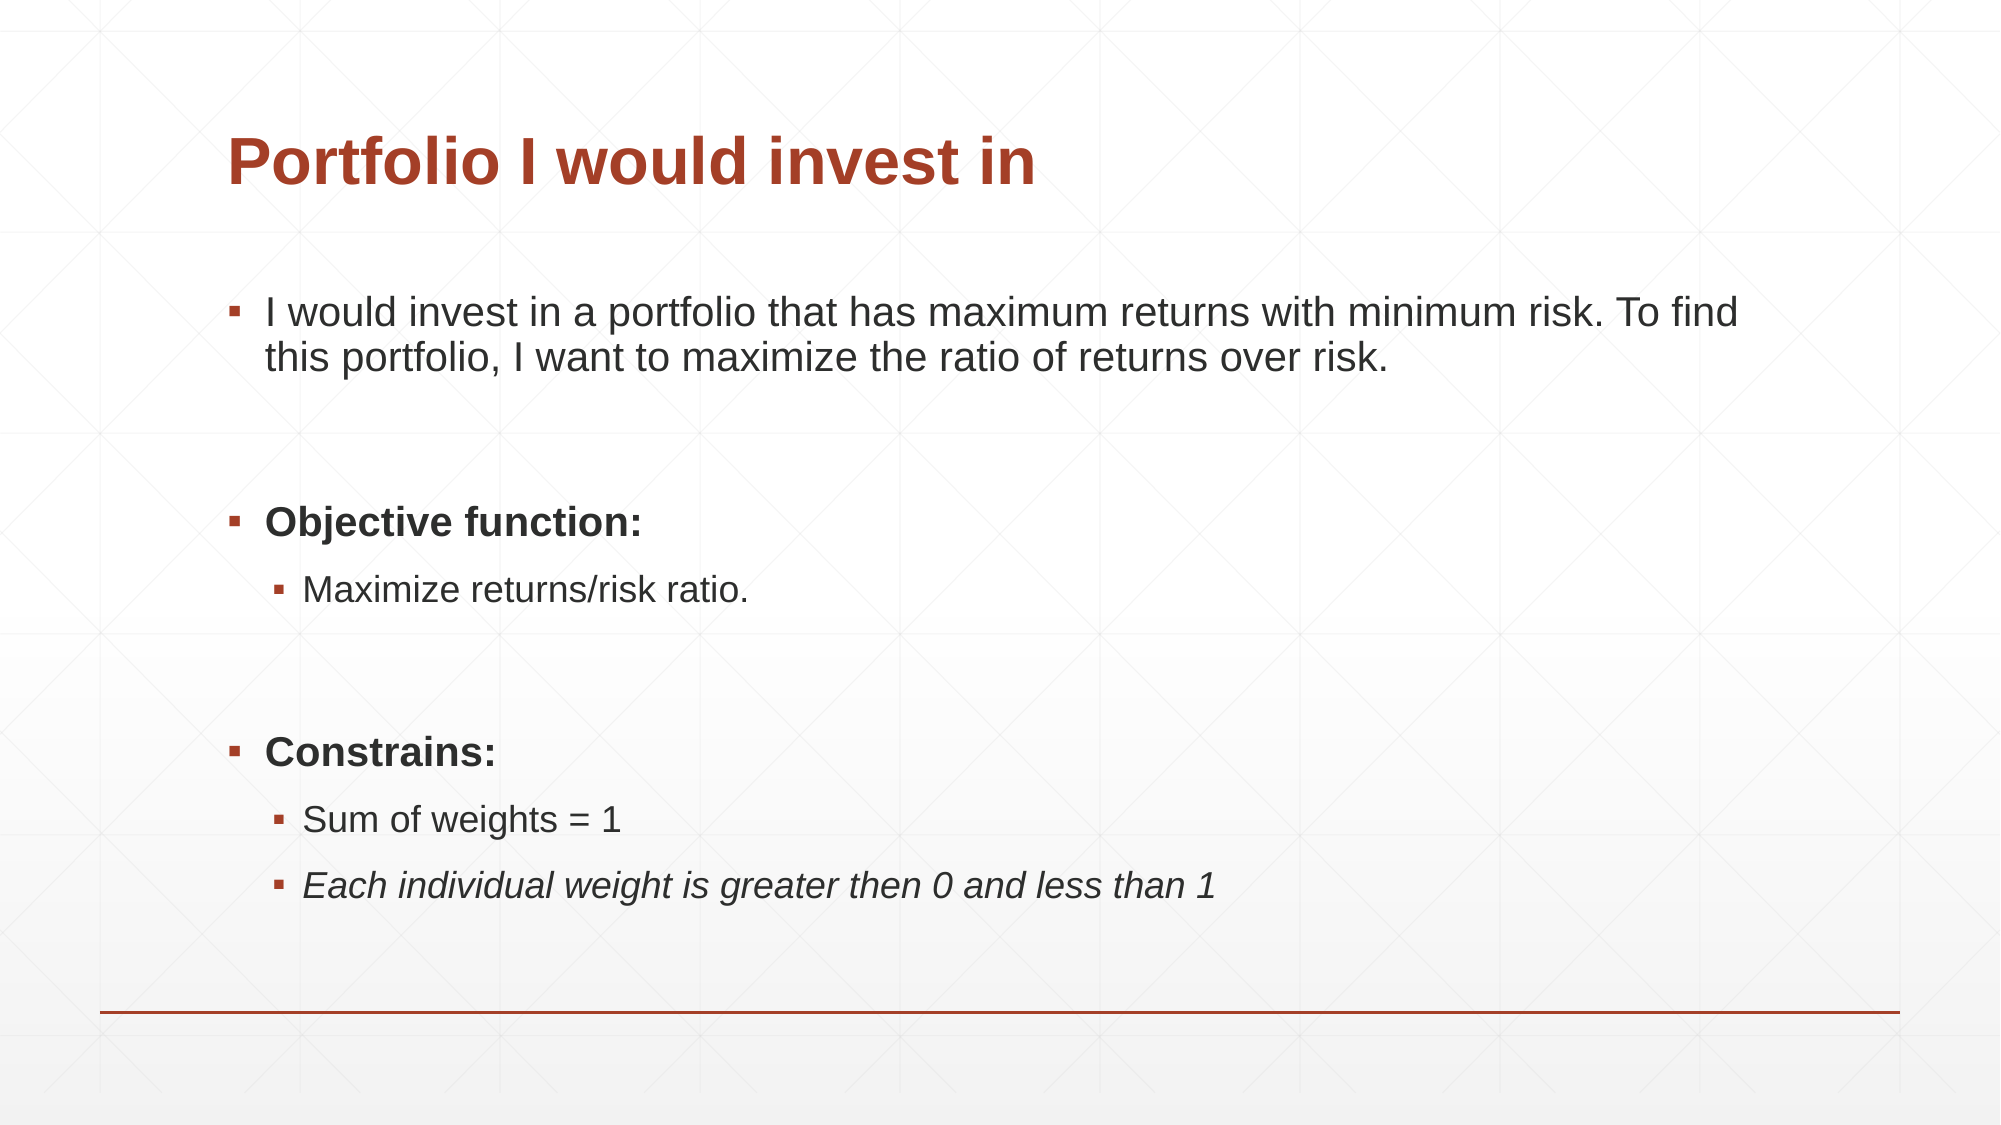

# Portfolio I would invest in
I would invest in a portfolio that has maximum returns with minimum risk. To find this portfolio, I want to maximize the ratio of returns over risk.

Objective function:
Maximize returns/risk ratio.

Constrains:
Sum of weights = 1
Each individual weight is greater then 0 and less than 1